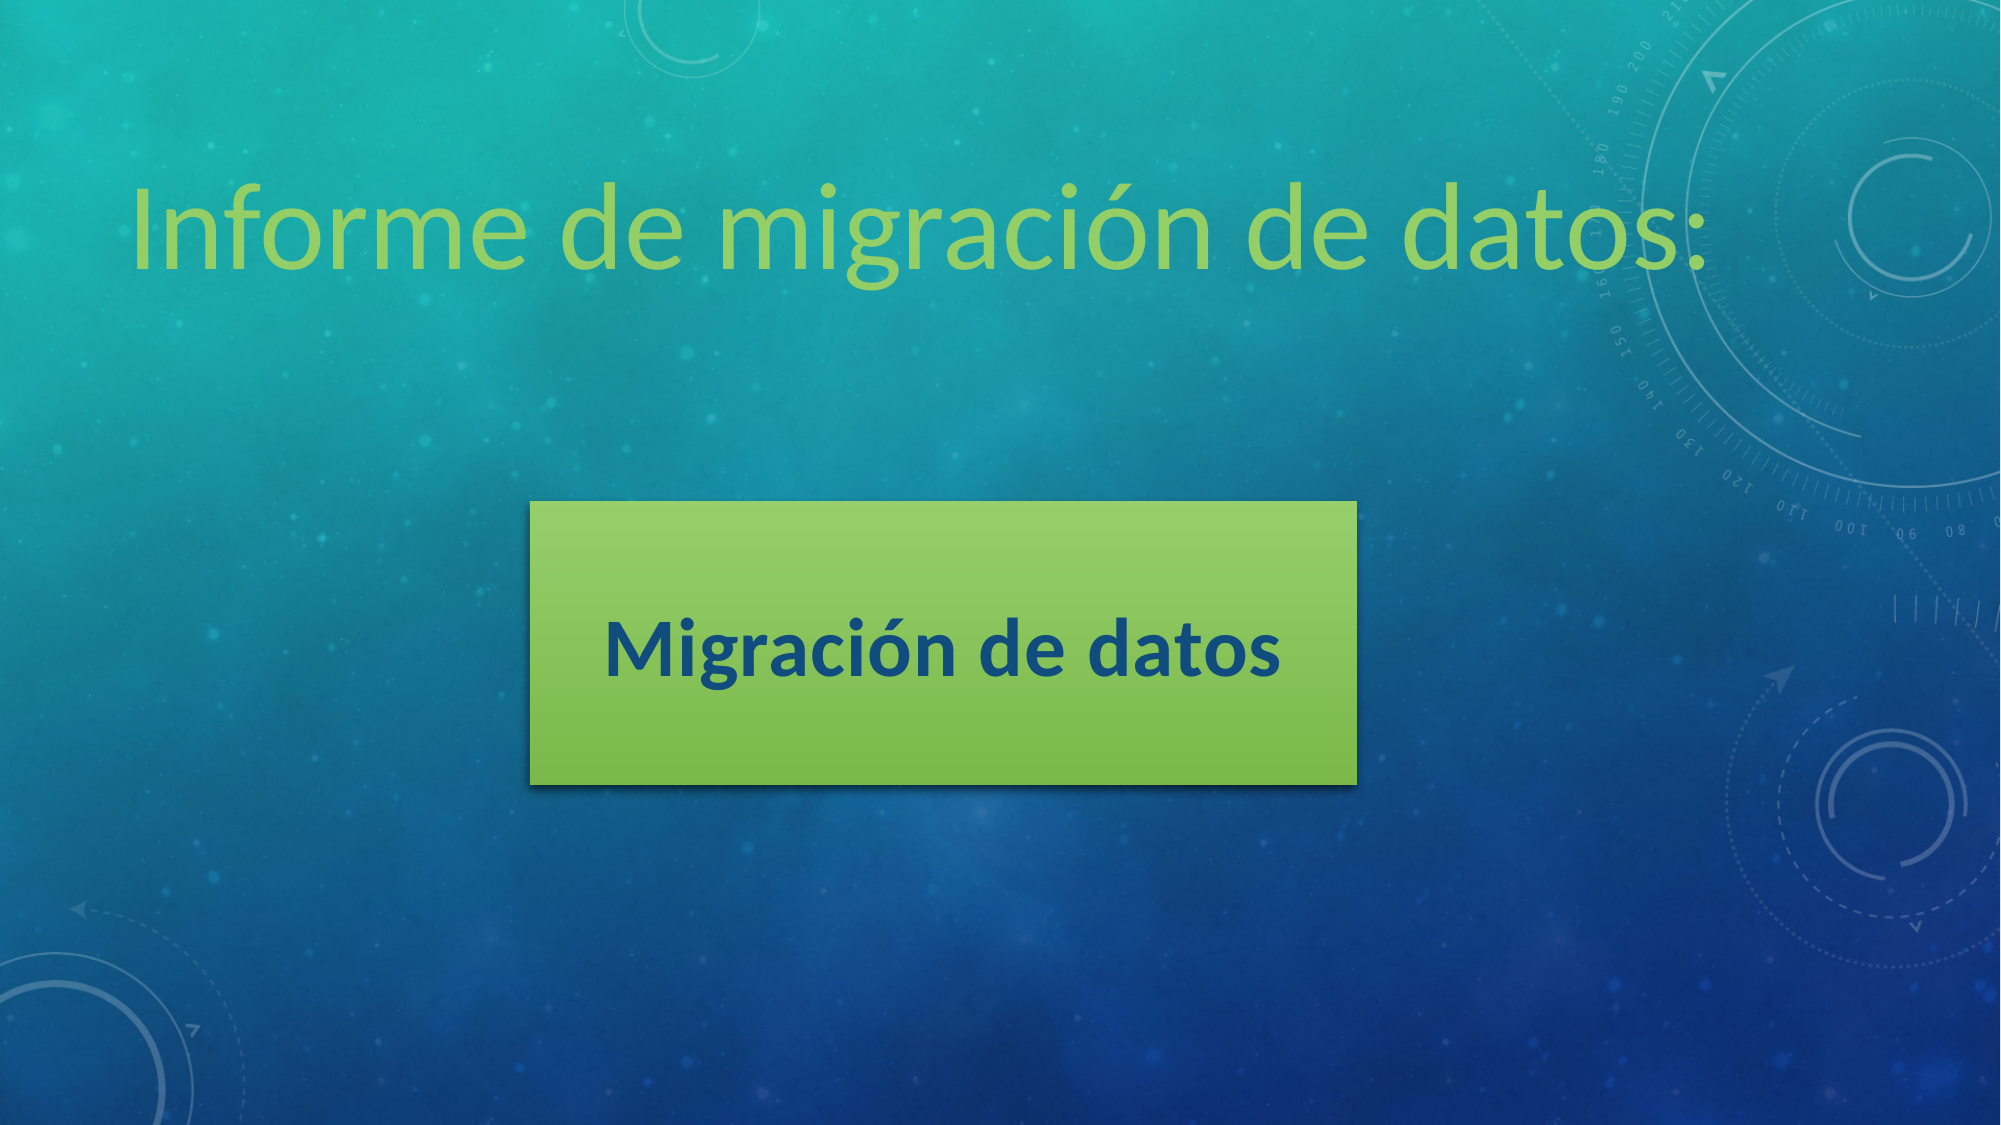

# Informe de migración de datos:
Migración de datos